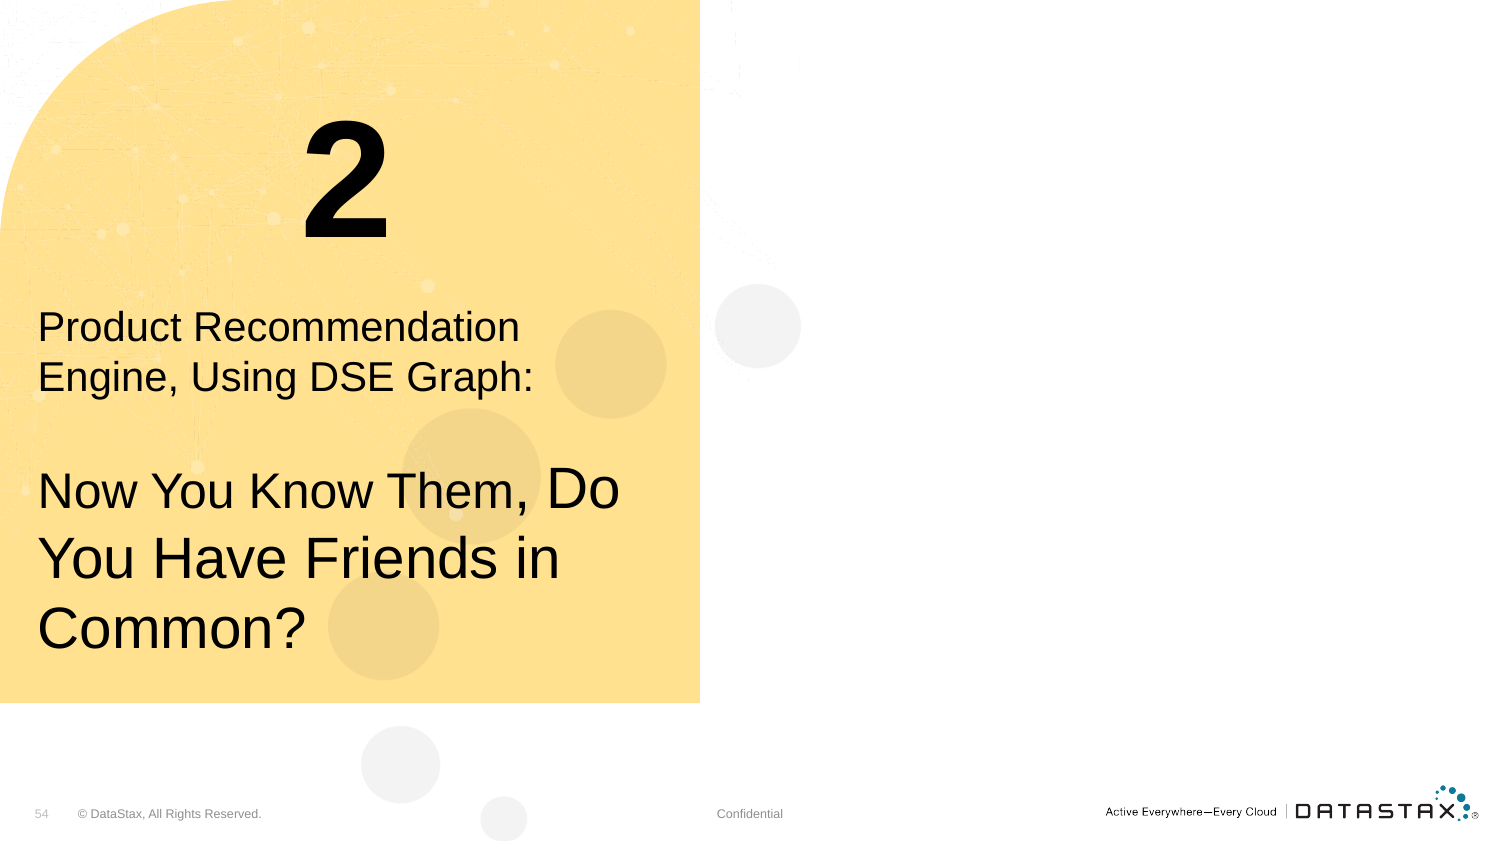

# 2
Product Recommendation
Engine, Using DSE Graph:

Now You Know Them, Do You Have Friends in Common?
Confidential
54
© DataStax, All Rights Reserved.